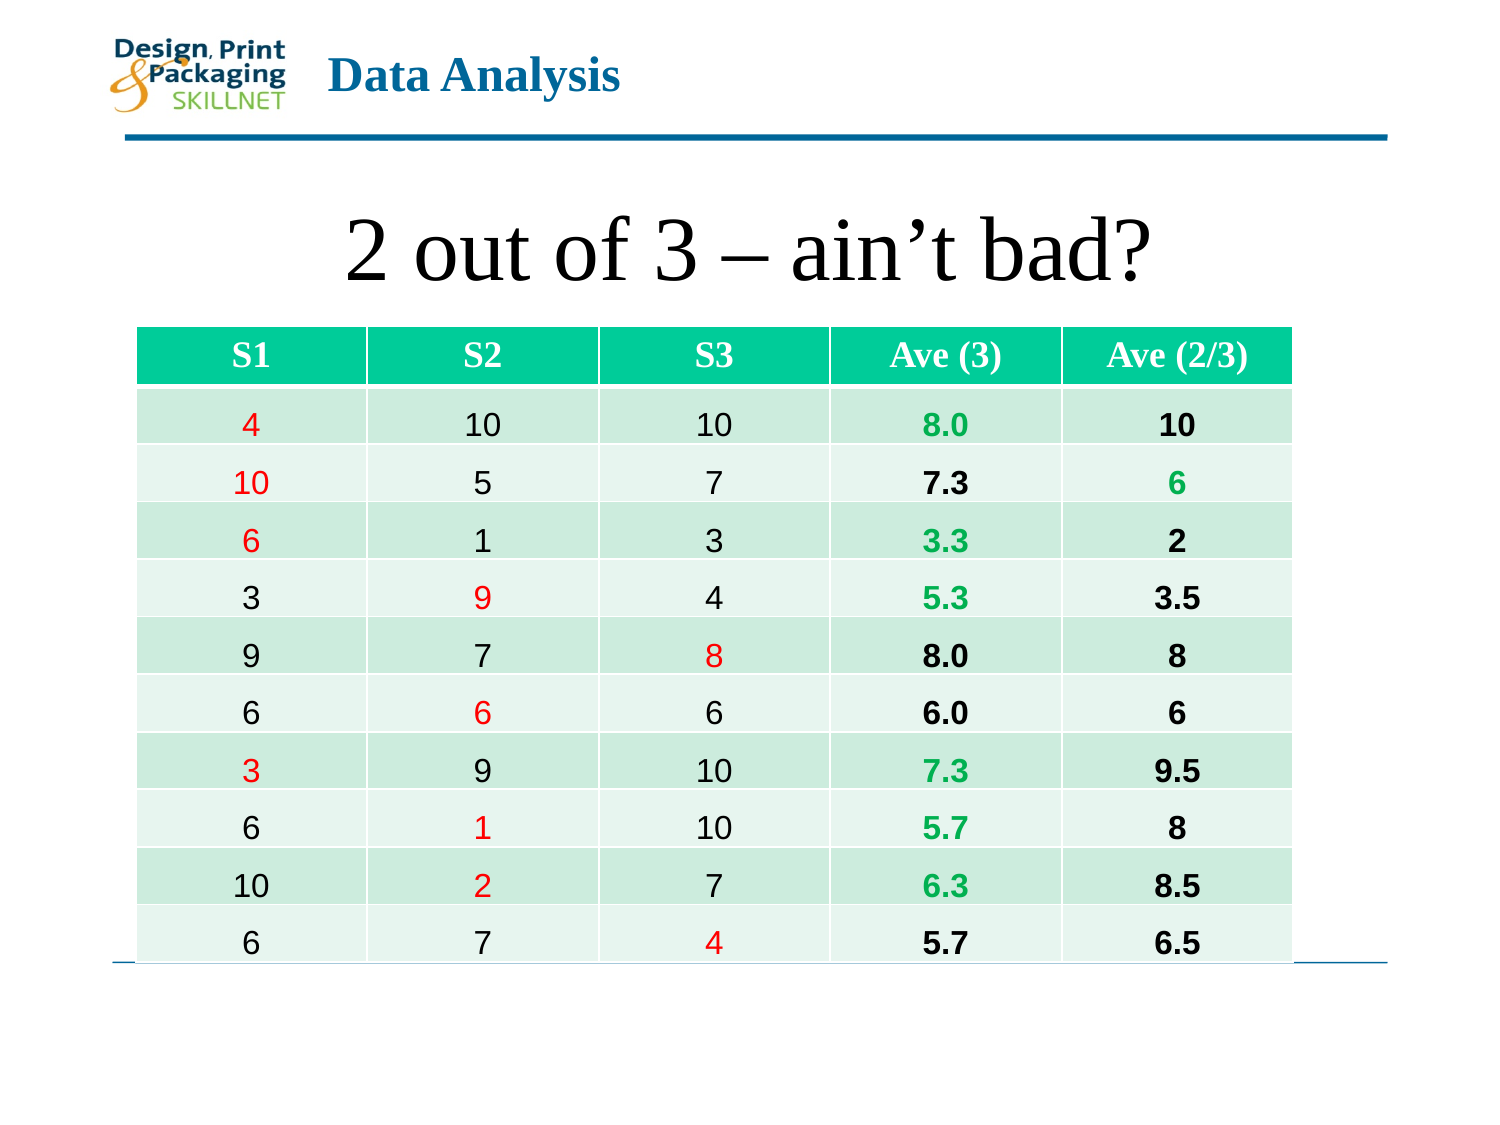

# 2 out of 3 – ain’t bad?
| S1 | S2 | S3 | Ave (3) | Ave (2/3) |
| --- | --- | --- | --- | --- |
| 4 | 10 | 10 | 8.0 | 10 |
| 10 | 5 | 7 | 7.3 | 6 |
| 6 | 1 | 3 | 3.3 | 2 |
| 3 | 9 | 4 | 5.3 | 3.5 |
| 9 | 7 | 8 | 8.0 | 8 |
| 6 | 6 | 6 | 6.0 | 6 |
| 3 | 9 | 10 | 7.3 | 9.5 |
| 6 | 1 | 10 | 5.7 | 8 |
| 10 | 2 | 7 | 6.3 | 8.5 |
| 6 | 7 | 4 | 5.7 | 6.5 |